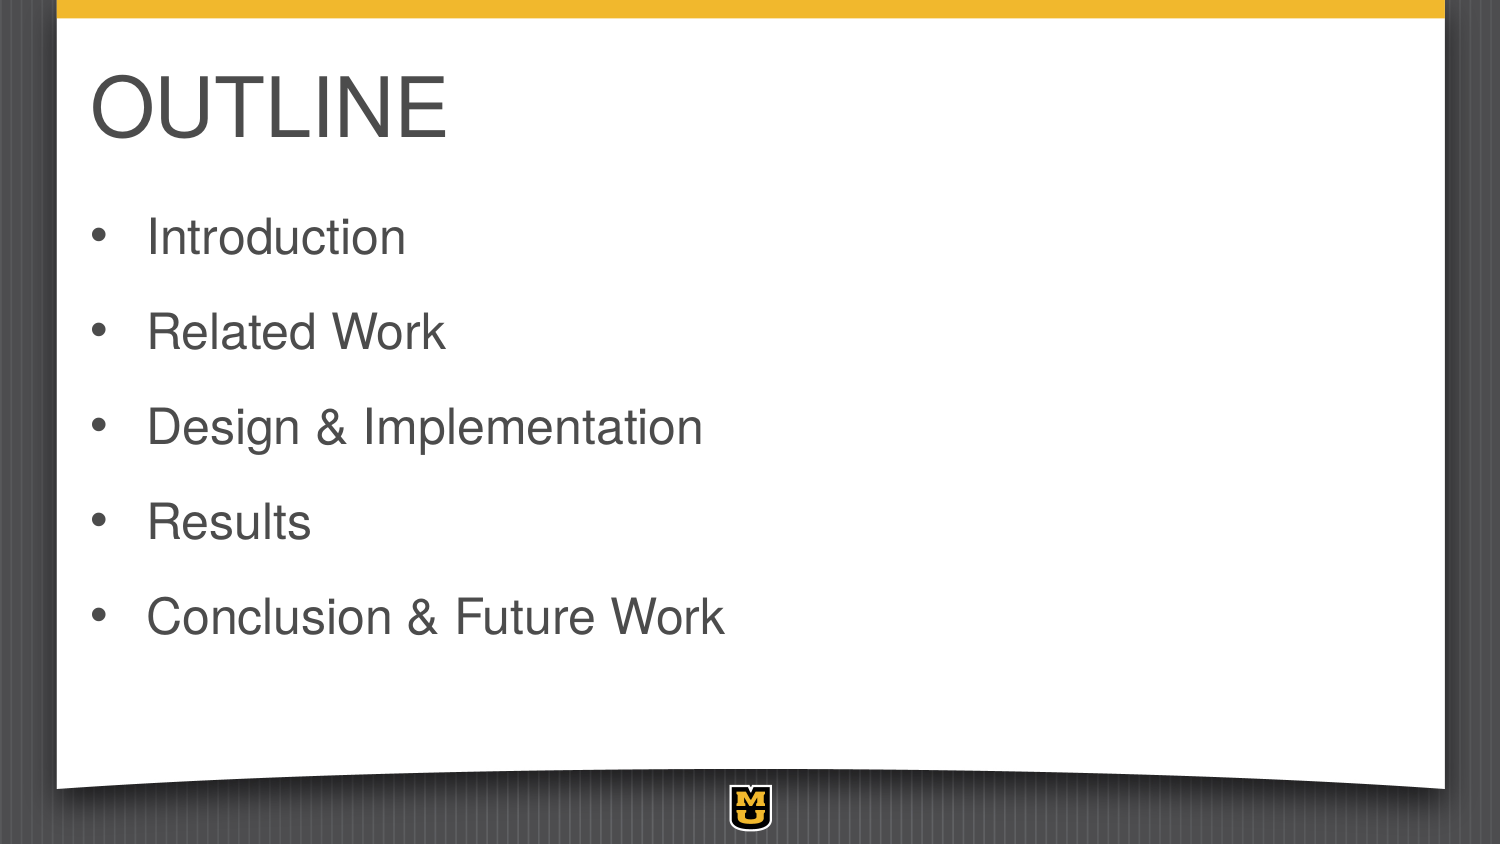

# OUTLINE
Introduction
Related Work
Design & Implementation
Results
Conclusion & Future Work